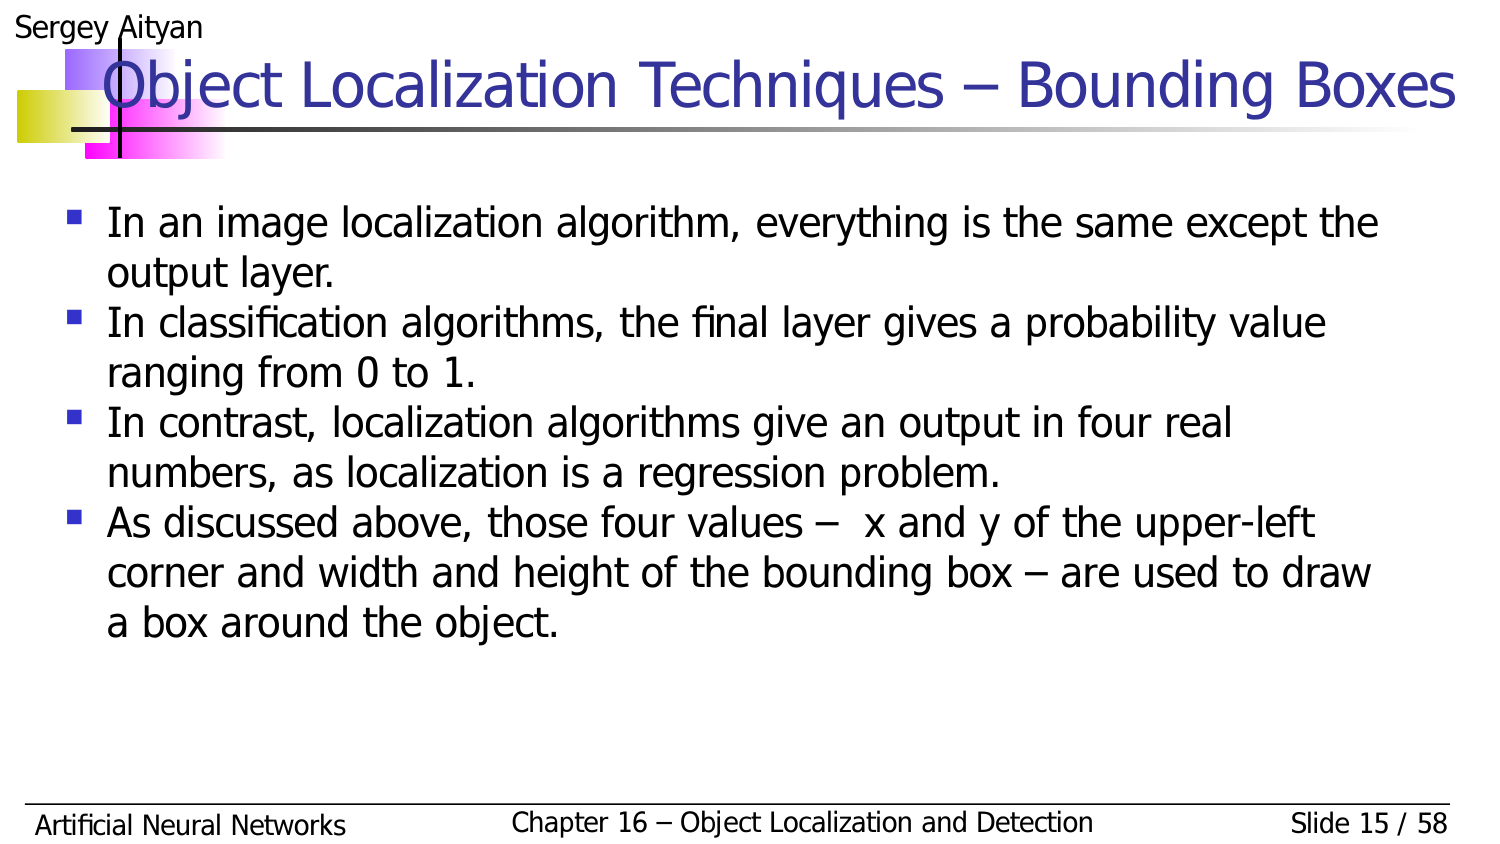

# Object Localization Techniques – Bounding Boxes

In an image localization algorithm, everything is the same except the output layer.
In classification algorithms, the final layer gives a probability value ranging from 0 to 1.
In contrast, localization algorithms give an output in four real numbers, as localization is a regression problem.
As discussed above, those four values –  x and y of the upper-left corner and width and height of the bounding box – are used to draw a box around the object.